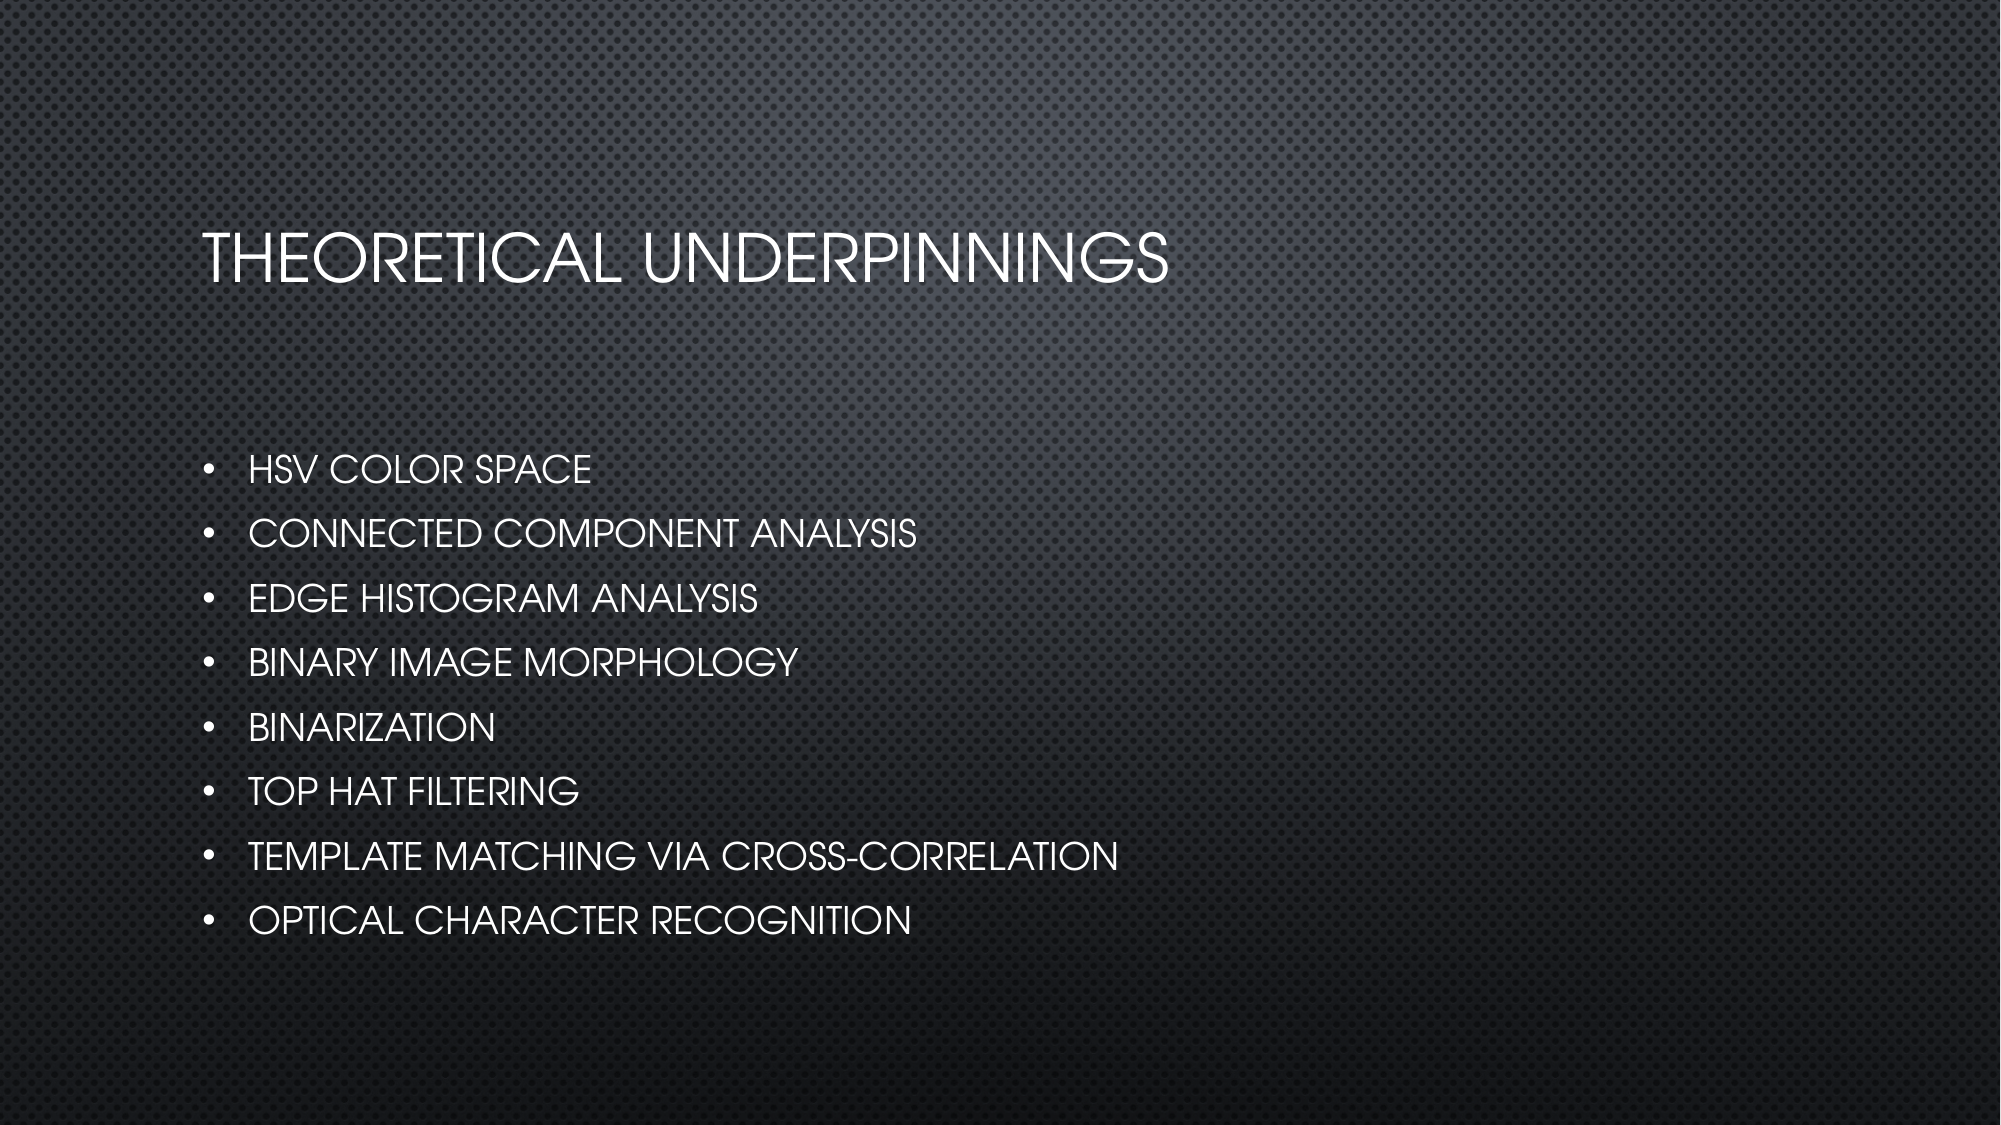

# Theoretical Underpinnings
HSV color space
Connected Component Analysis
Edge Histogram Analysis
Binary Image Morphology
Binarization
Top Hat Filtering
Template Matching via cross-correlation
Optical character recognition